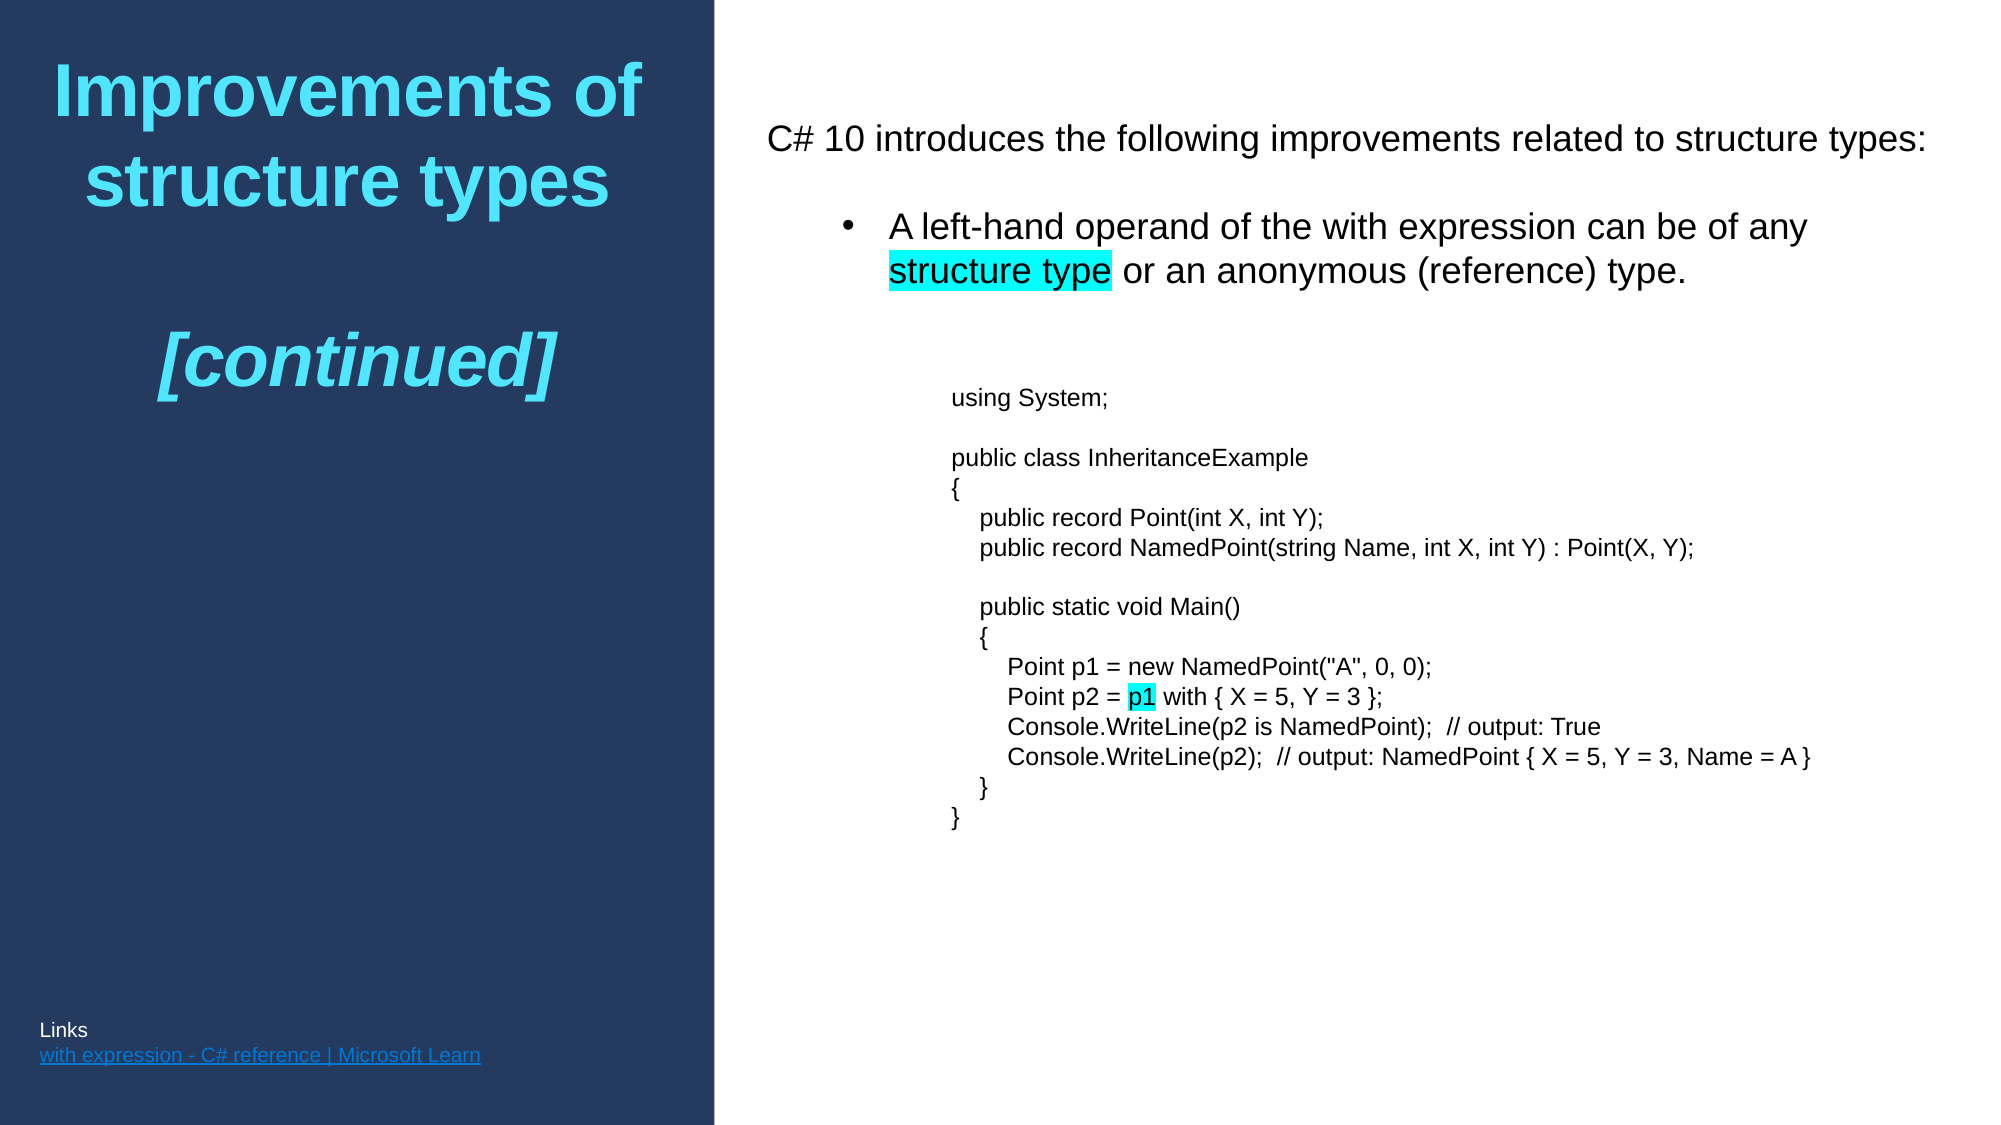

# Improvements of structure types [continued]
C# 10 introduces the following improvements related to structure types:
A left-hand operand of the with expression can be of any structure type or an anonymous (reference) type.
using System;

public class InheritanceExample
{
    public record Point(int X, int Y);
    public record NamedPoint(string Name, int X, int Y) : Point(X, Y);

    public static void Main()
    {
        Point p1 = new NamedPoint("A", 0, 0);
        Point p2 = p1 with { X = 5, Y = 3 };
        Console.WriteLine(p2 is NamedPoint);  // output: True
        Console.WriteLine(p2);  // output: NamedPoint { X = 5, Y = 3, Name = A }
    }
}
Links
with expression - C# reference | Microsoft Learn